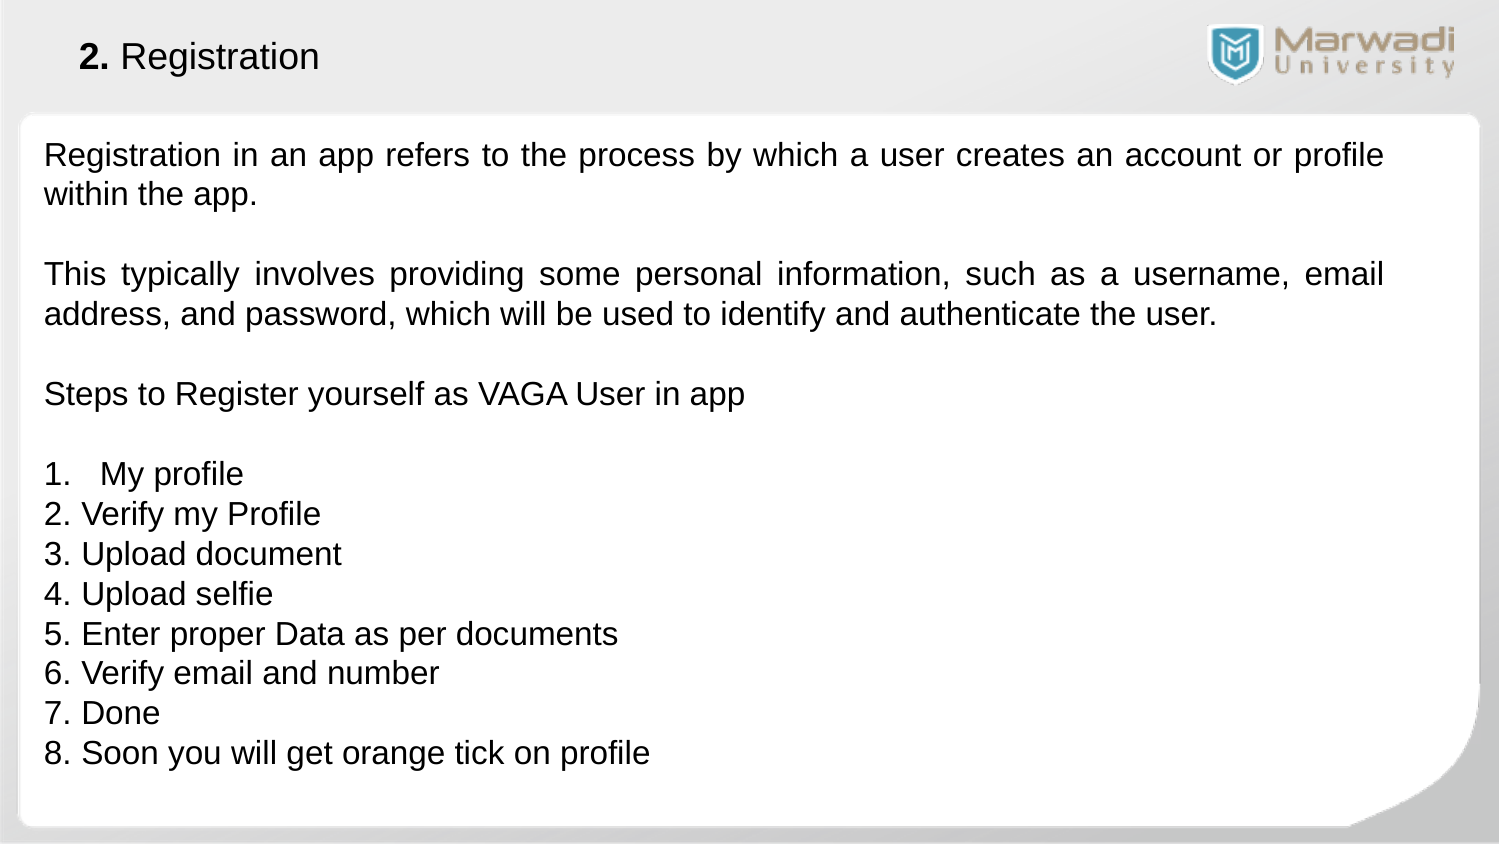

2. Registration
Registration in an app refers to the process by which a user creates an account or profile within the app.

This typically involves providing some personal information, such as a username, email address, and password, which will be used to identify and authenticate the user.

Steps to Register yourself as VAGA User in app

My profile
Verify my Profile
Upload document
Upload selfie
Enter proper Data as per documents
Verify email and number
Done
Soon you will get orange tick on profile